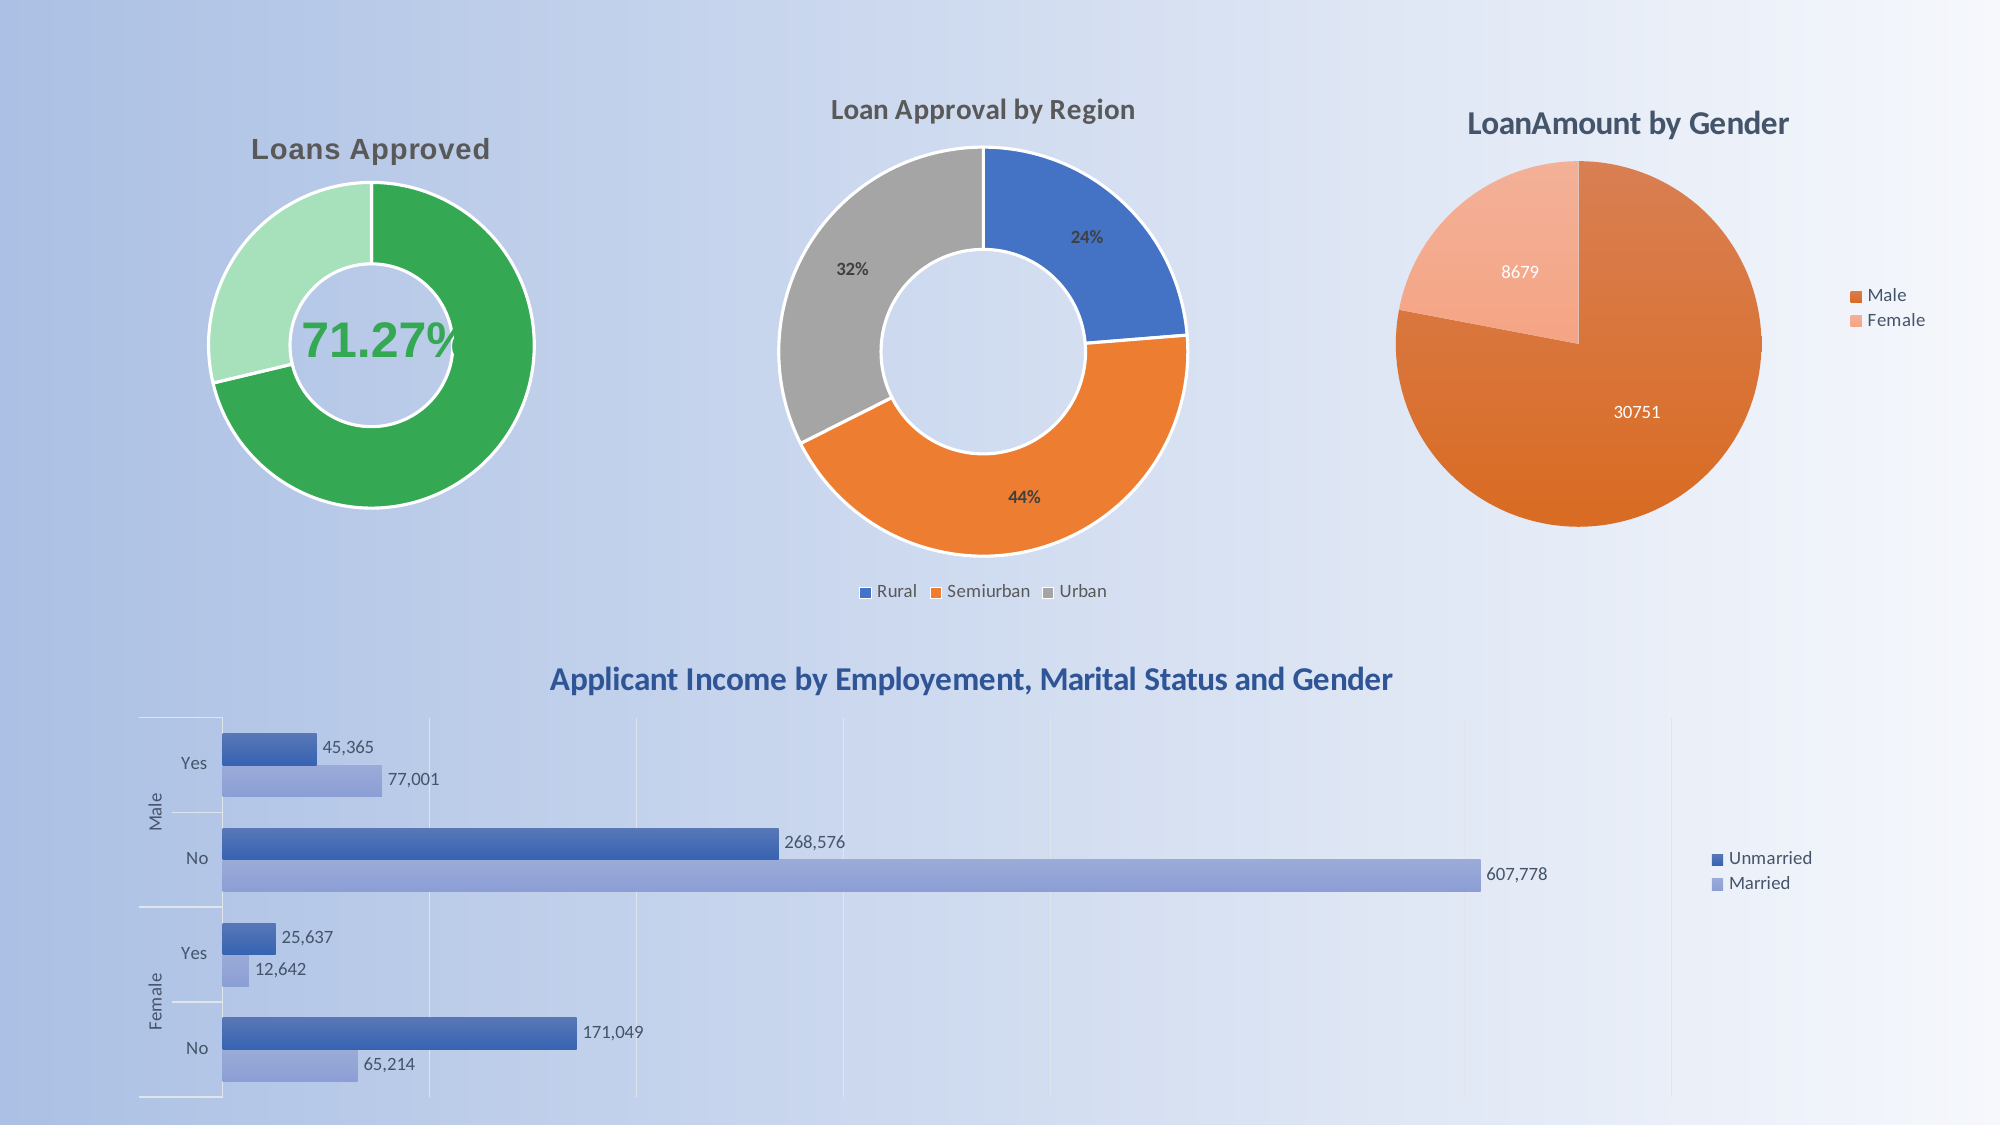

### Chart: Loan Approval by Region

| Category | Total |
|---|---|
| Rural | 60.0 |
| Semiurban | 111.0 |
| Urban | 82.0 |

### Chart: LoanAmount by Gender

| Category |  |  |
|---|---|---|
| Male | 30751.0 | 0.7798884098402232 |
| Female | 8679.0 | 0.22011159015977683 |

### Chart: Loans Approved

| Category |  |
|---|---|
| Loan Approved | 0.7126760563380282 |
| Loan Rejected | 0.28732394366197184 |
71.27%

### Chart: Applicant Income by Employement, Marital Status and Gender

| Category | Married | Unmarried |
|---|---|---|
| No | 65214.0 | 171049.0 |
| Yes | 12642.0 | 25637.0 |
| No | 607778.0 | 268576.0 |
| Yes | 77001.0 | 45365.0 |